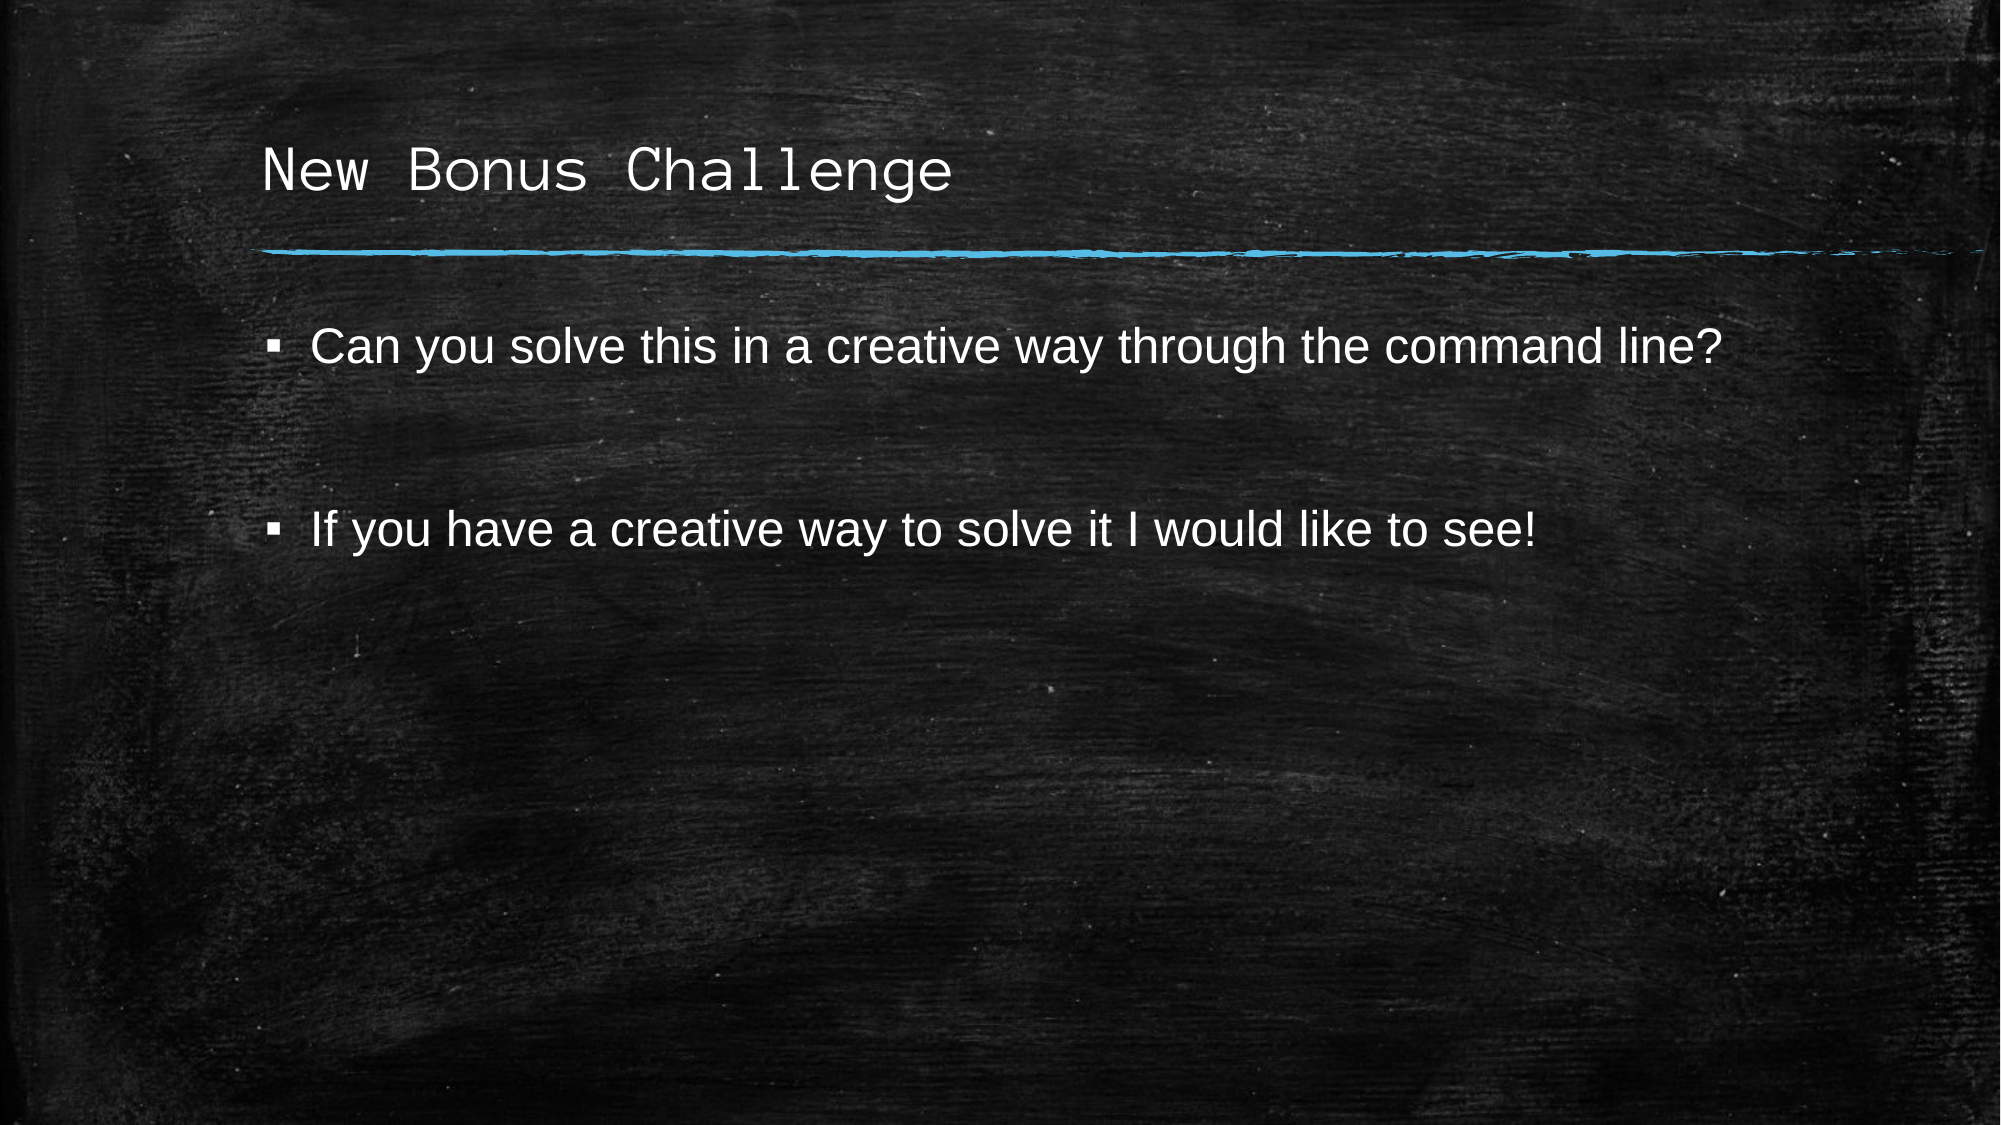

# New Bonus Challenge
Can you solve this in a creative way through the command line?

If you have a creative way to solve it I would like to see!